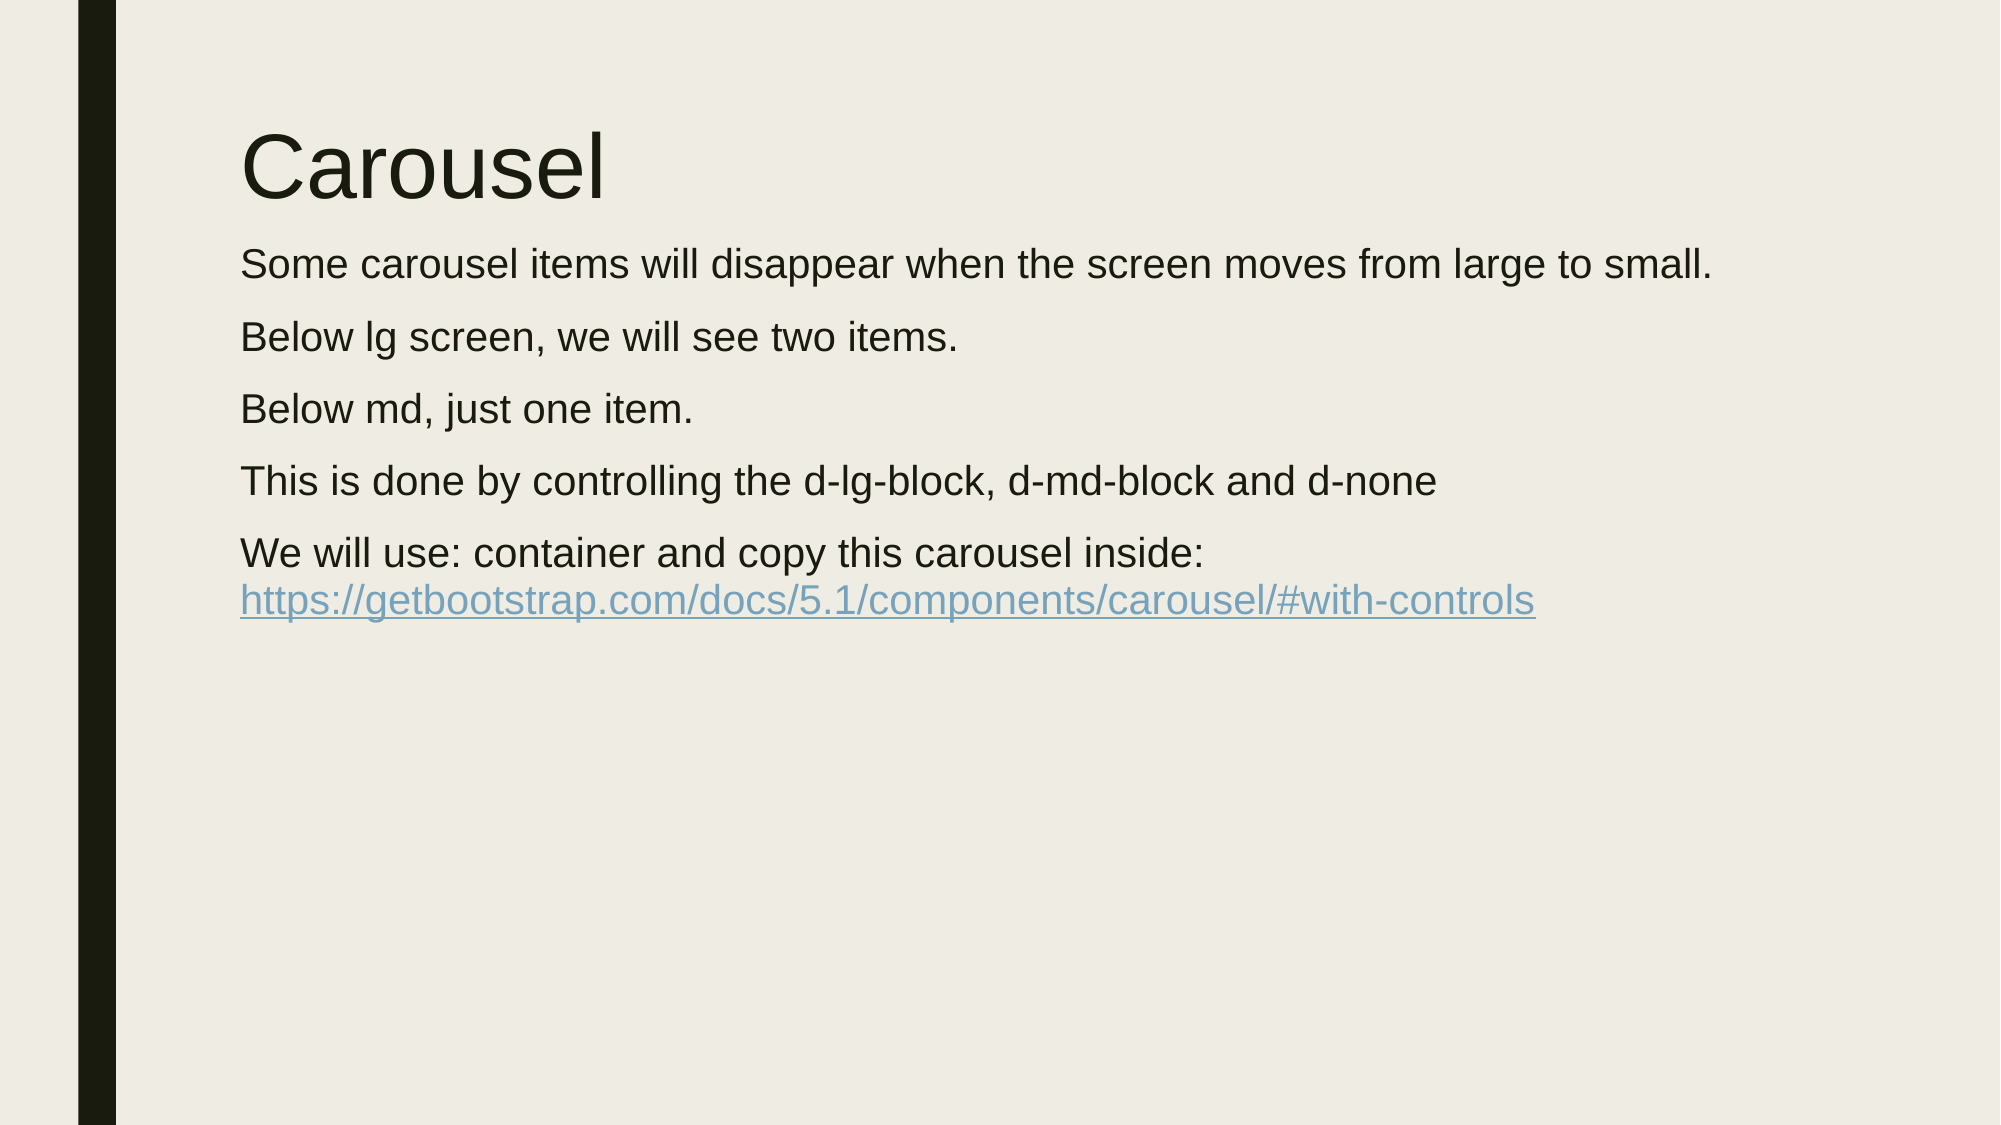

# Carousel
Some carousel items will disappear when the screen moves from large to small.
Below lg screen, we will see two items.
Below md, just one item.
This is done by controlling the d-lg-block, d-md-block and d-none
We will use: container and copy this carousel inside: https://getbootstrap.com/docs/5.1/components/carousel/#with-controls